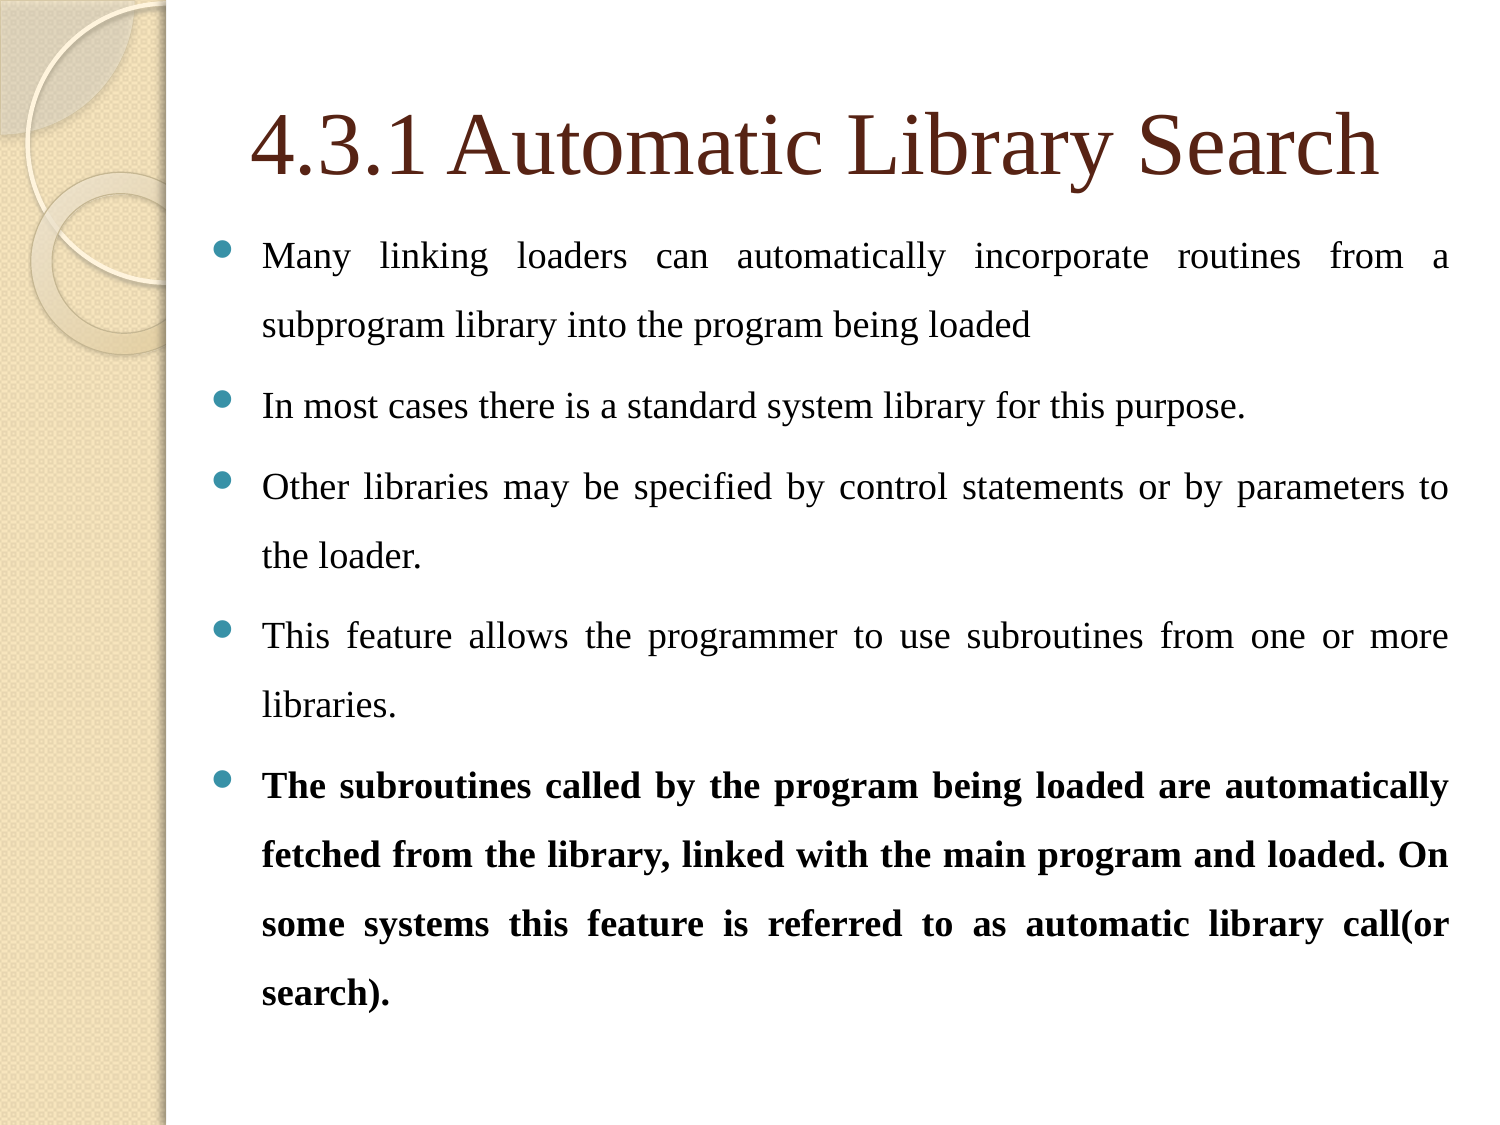

# 4.3.1 Automatic Library Search
Many linking loaders can automatically incorporate routines from a subprogram library into the program being loaded
In most cases there is a standard system library for this purpose.
Other libraries may be specified by control statements or by parameters to the loader.
This feature allows the programmer to use subroutines from one or more libraries.
The subroutines called by the program being loaded are automatically fetched from the library, linked with the main program and loaded. On some systems this feature is referred to as automatic library call(or search).